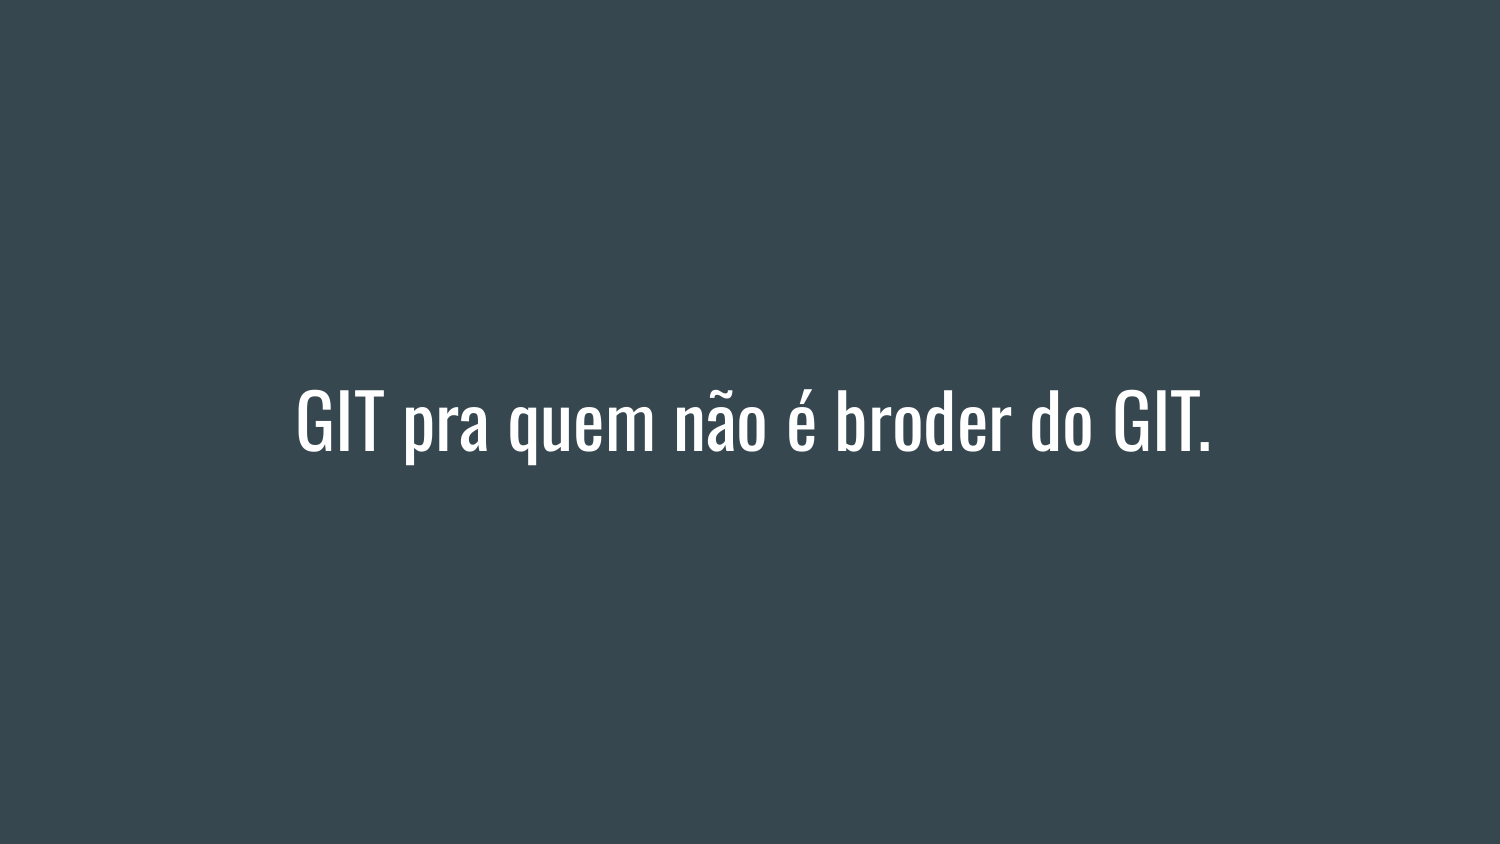

# GIT pra quem não é broder do GIT.